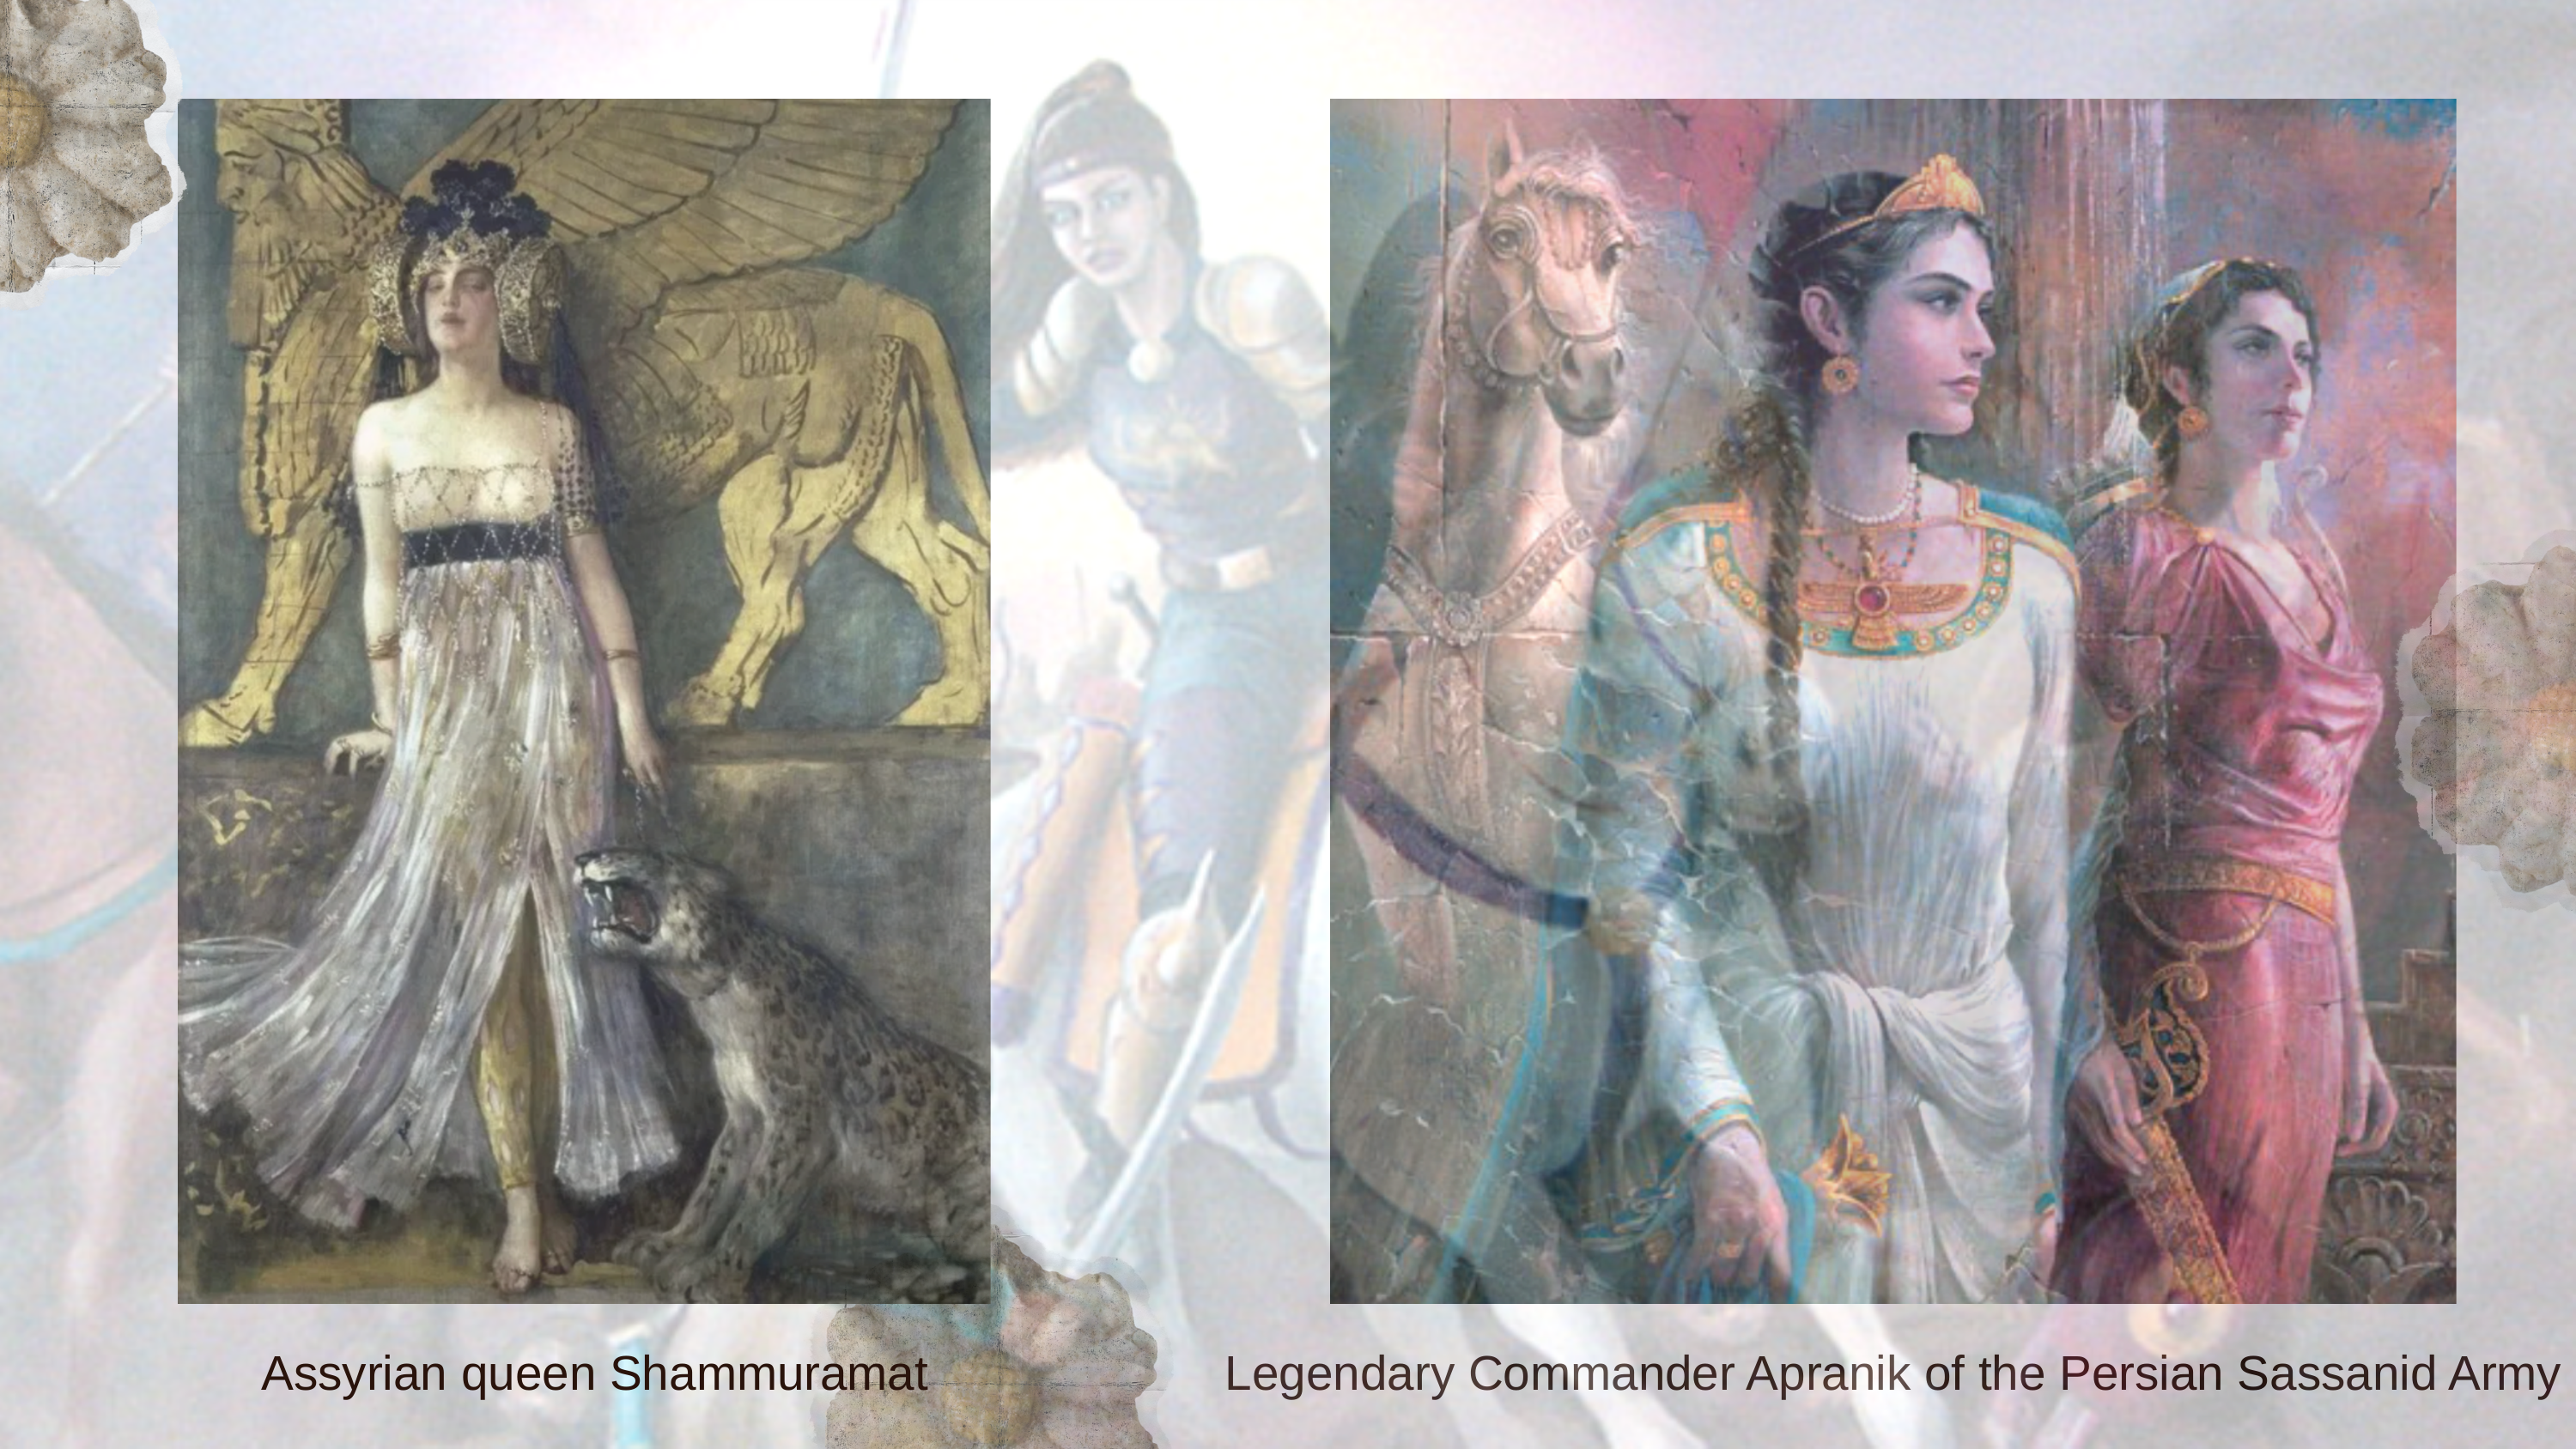

Assyrian queen Shammuramat
Legendary Commander Apranik of the Persian Sassanid Army